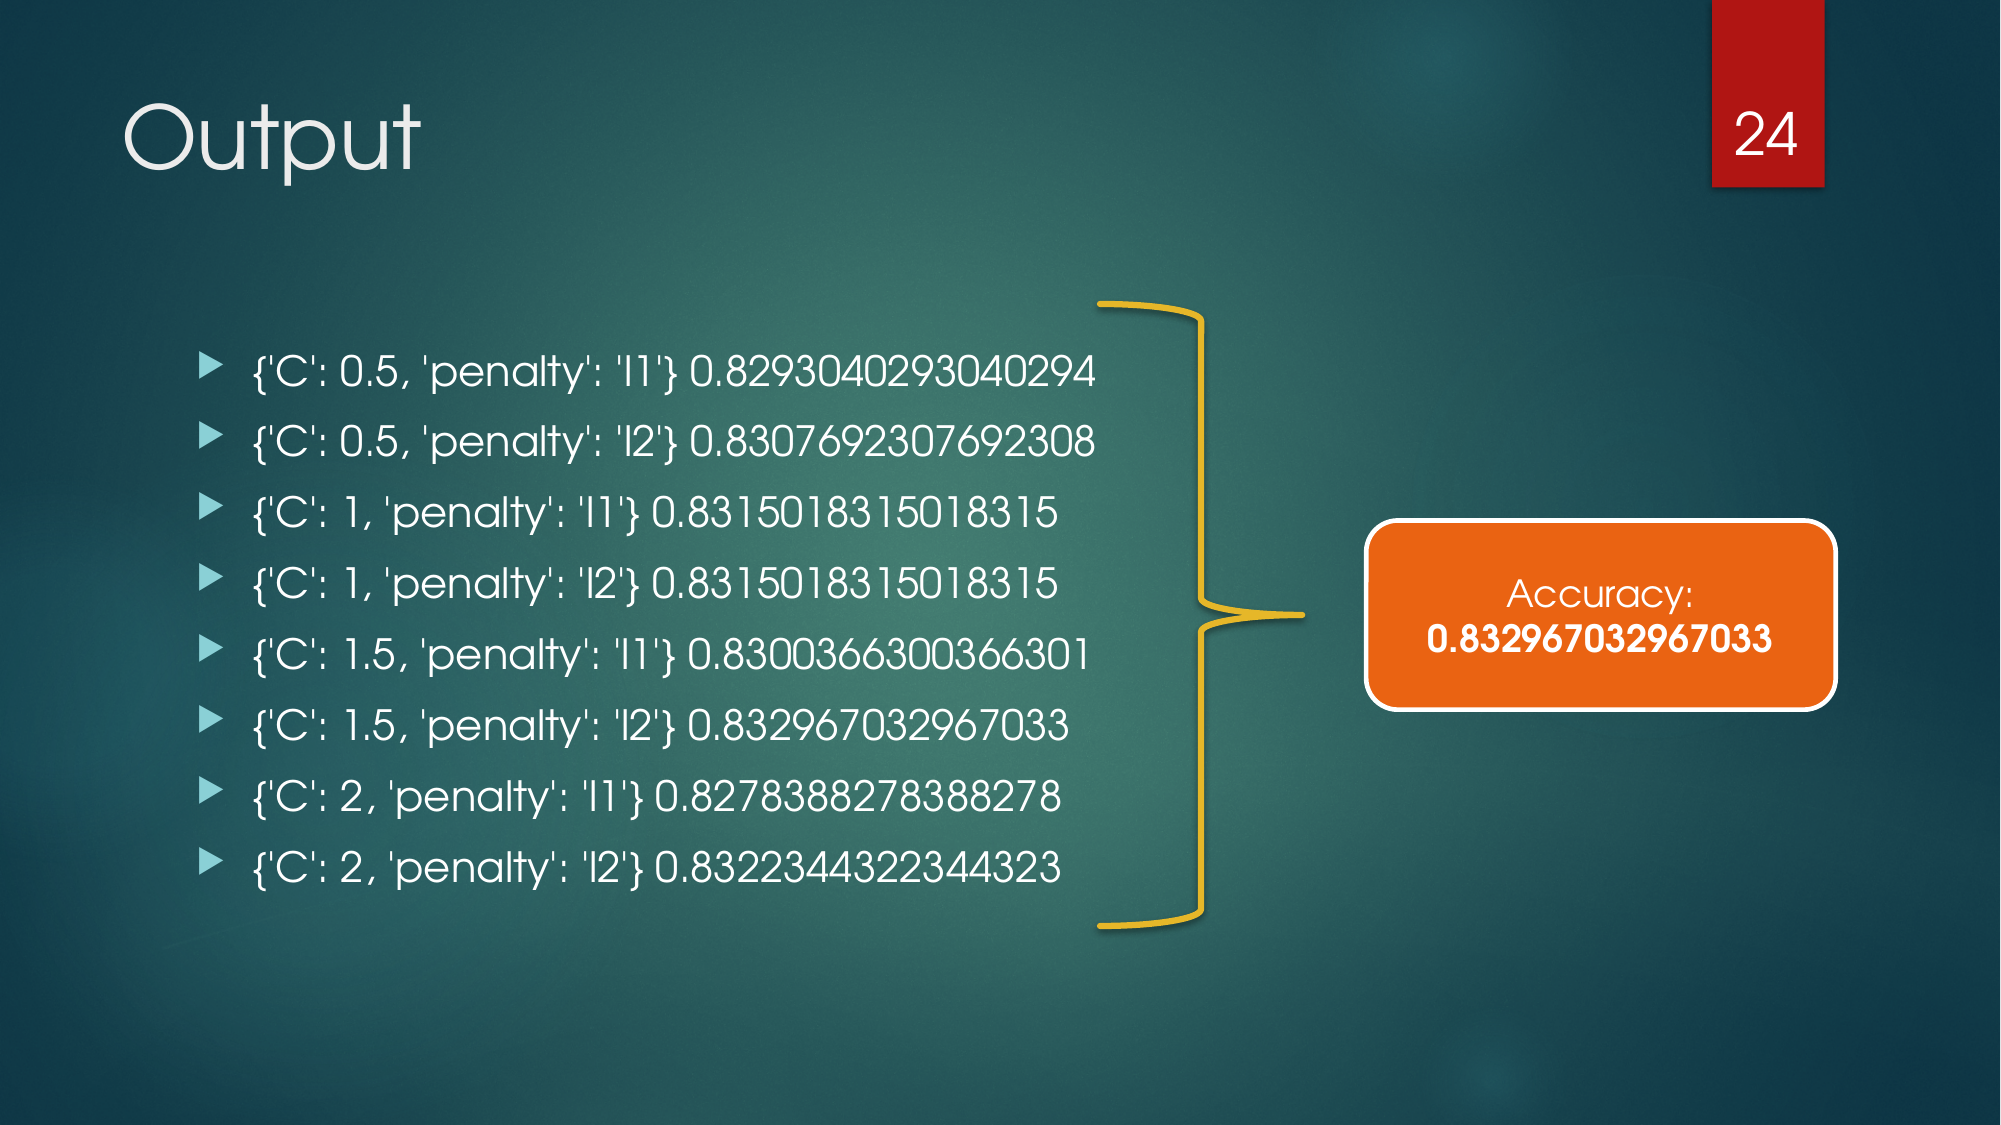

24
# Output

{'C': 0.5, 'penalty': 'l1'} 0.8293040293040294
{'C': 0.5, 'penalty': 'l2'} 0.8307692307692308
{'C': 1, 'penalty': 'l1'} 0.8315018315018315
{'C': 1, 'penalty': 'l2'} 0.8315018315018315
{'C': 1.5, 'penalty': 'l1'} 0.8300366300366301
{'C': 1.5, 'penalty': 'l2'} 0.832967032967033
{'C': 2, 'penalty': 'l1'} 0.8278388278388278
{'C': 2, 'penalty': 'l2'} 0.8322344322344323
Accuracy: 0.832967032967033